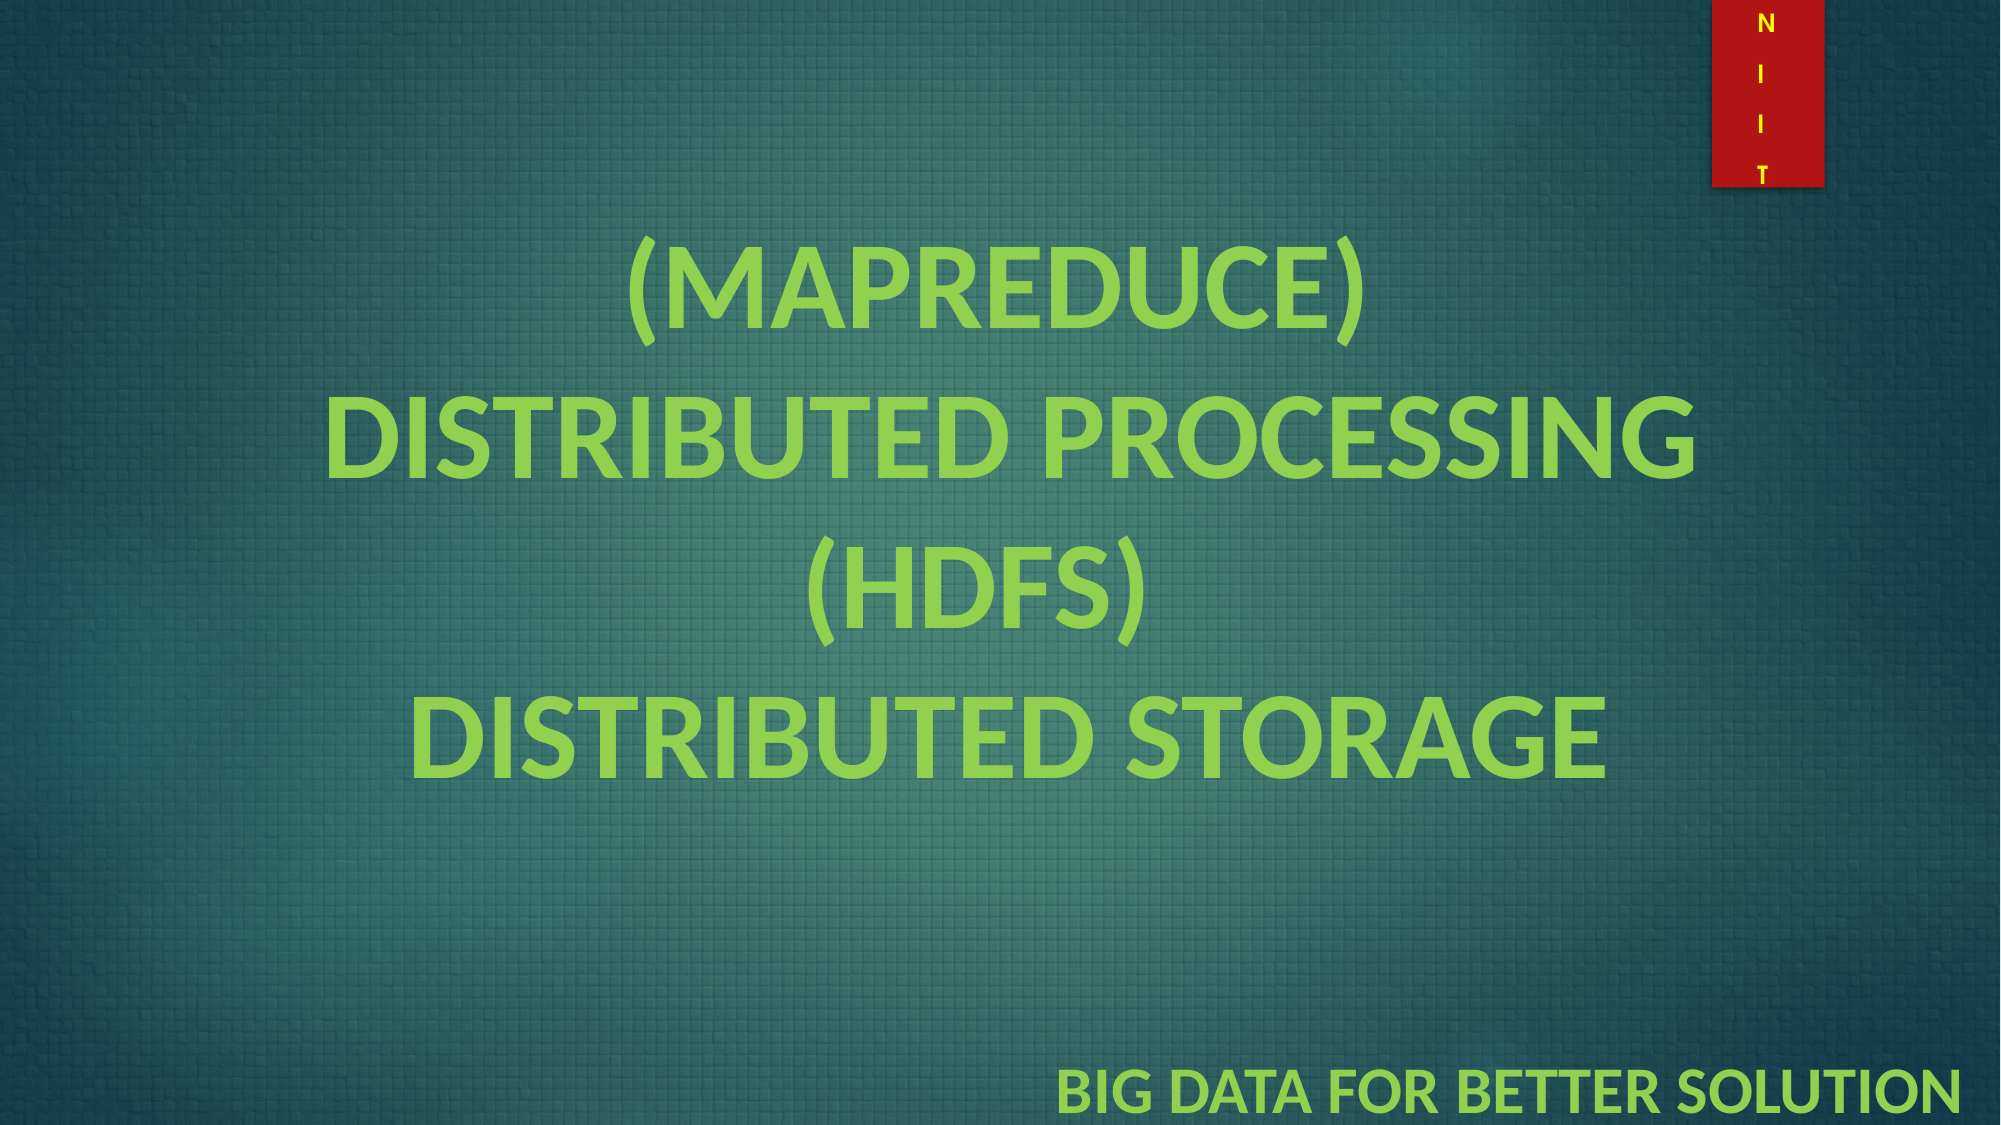

N
I
I
T
		(MAPREDUCE)
DISTRIBUTED PROCESSING
			 (HDFS)
   DISTRIBUTED STORAGE
BIG DATA FOR BETTER SOLUTION